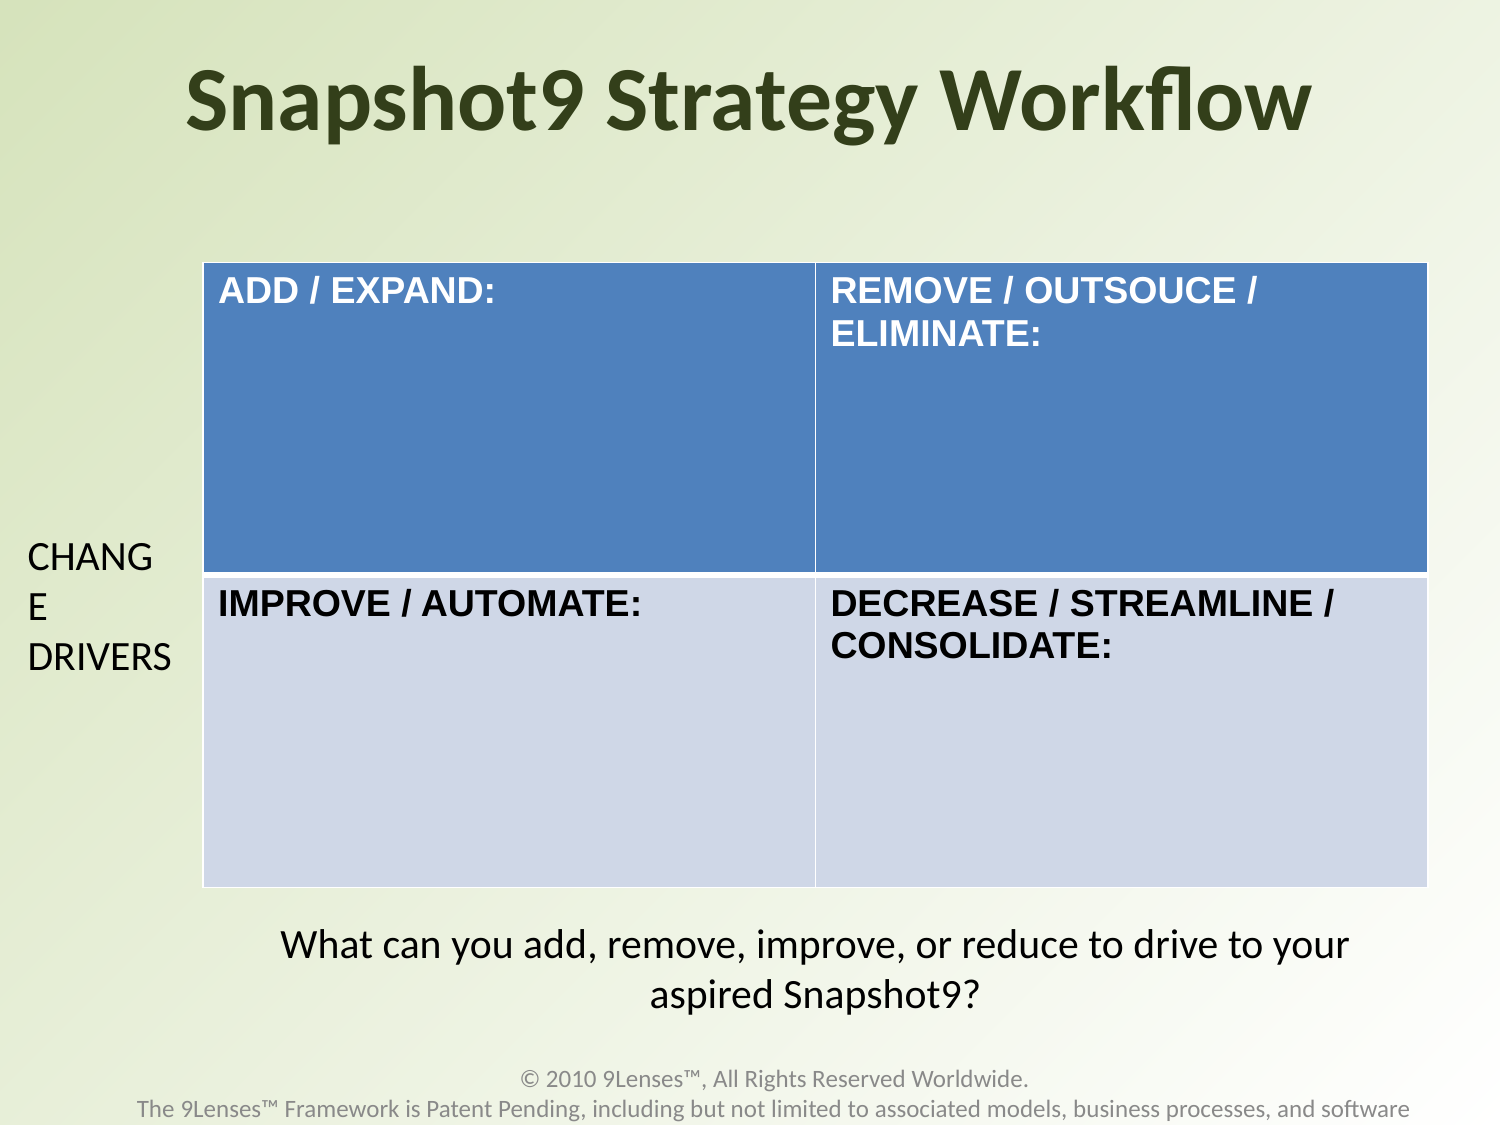

# Snapshot9 Strategy Workflow
| ADD / EXPAND: | REMOVE / OUTSOUCE / ELIMINATE: |
| --- | --- |
| IMPROVE / AUTOMATE: | DECREASE / STREAMLINE / CONSOLIDATE: |
CHANGE DRIVERS
What can you add, remove, improve, or reduce to drive to your aspired Snapshot9?